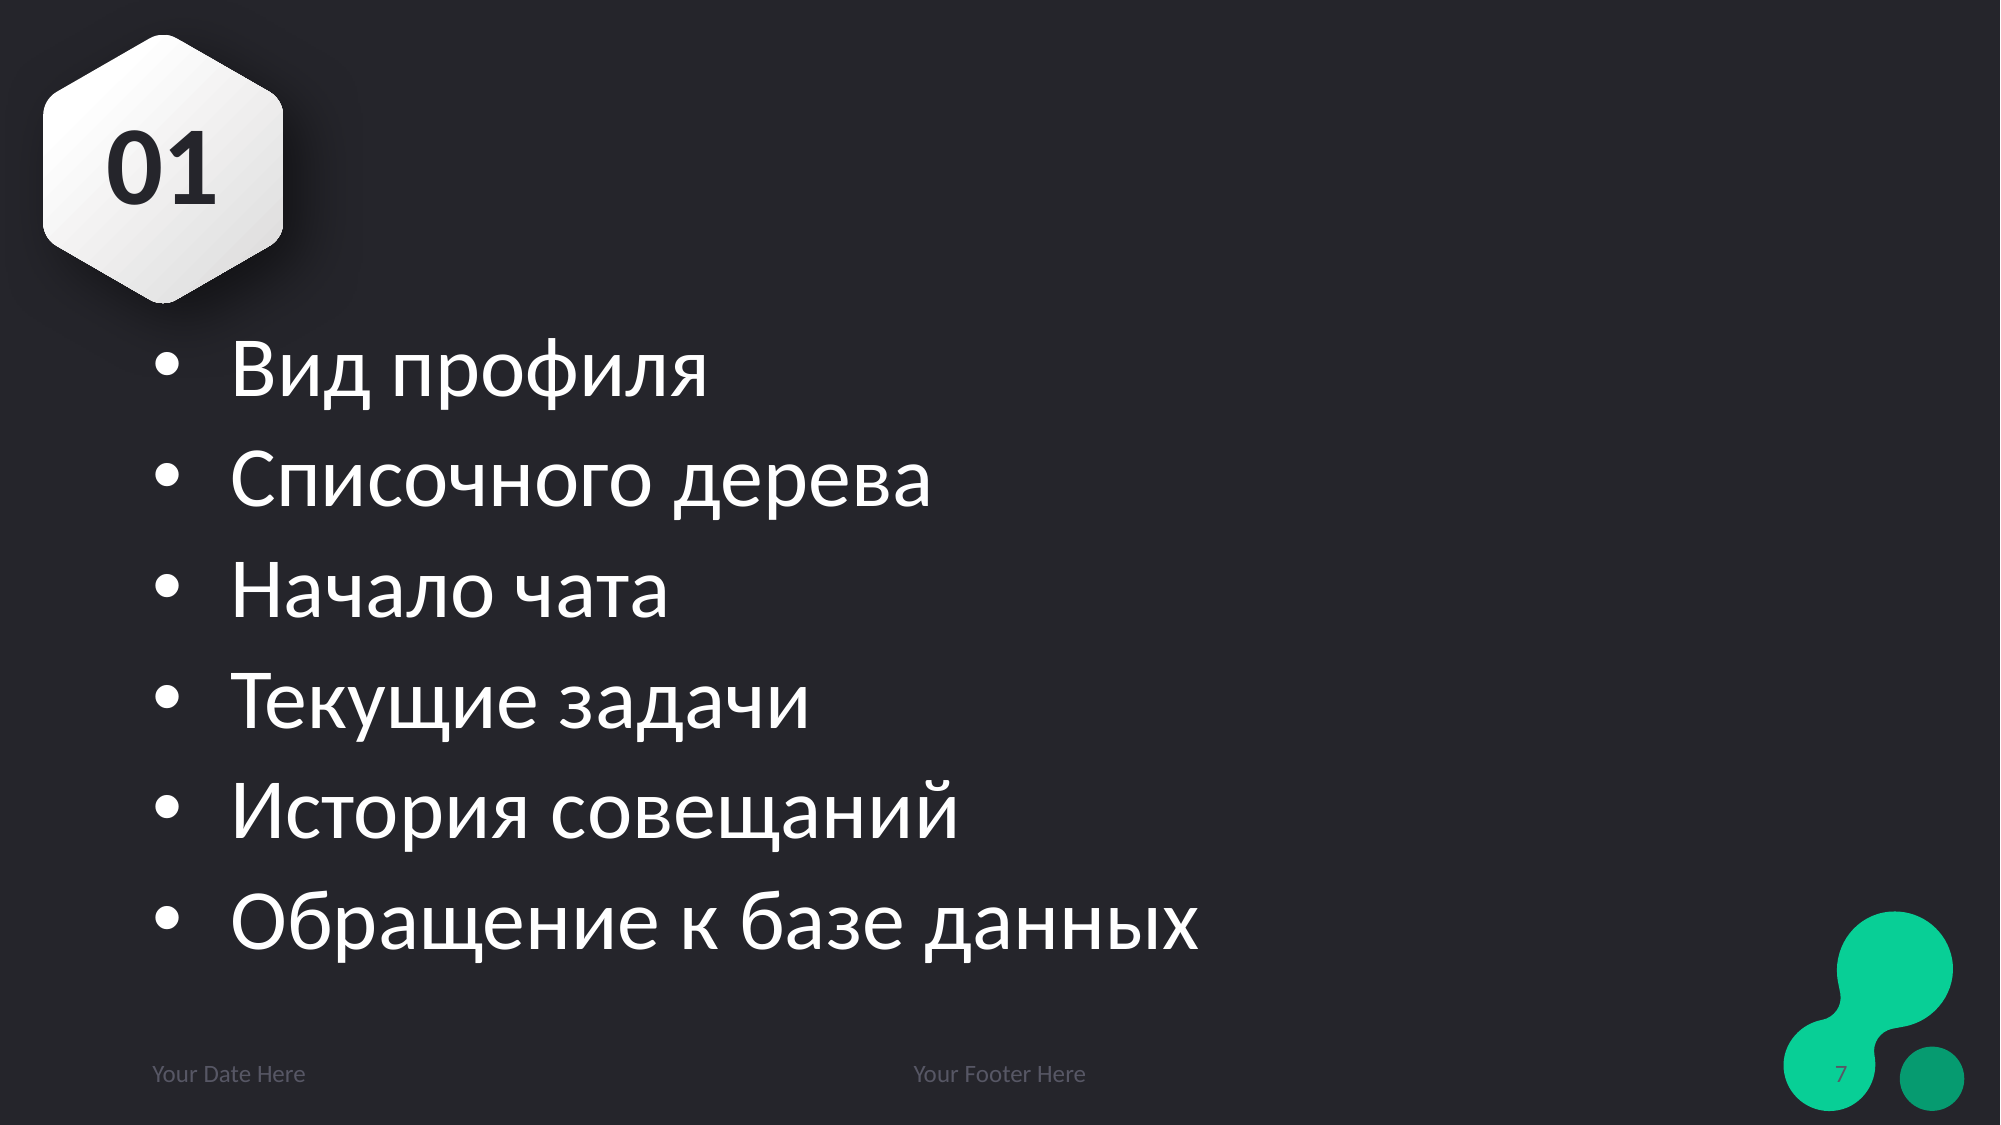

#
01
Вид профиля
Списочного дерева
Начало чата
Текущие задачи
История совещаний
Обращение к базе данных

Your Date Here
Your Footer Here
7